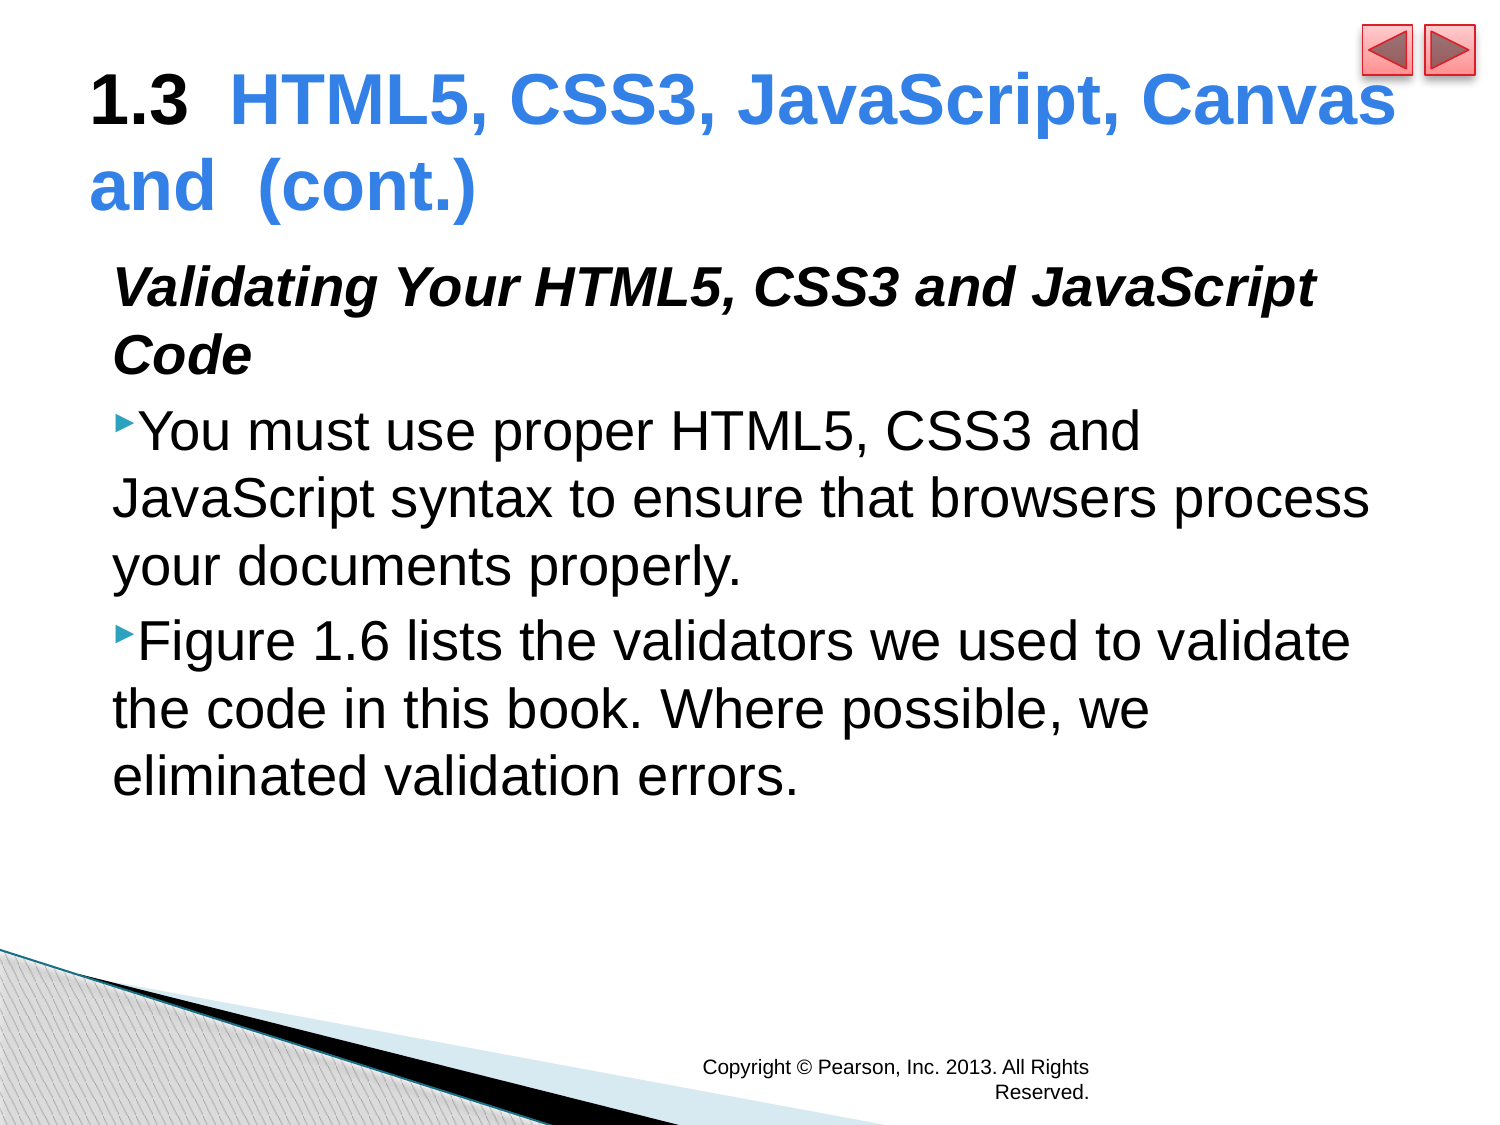

# 1.3  HTML5, CSS3, JavaScript, Canvas and  (cont.)
Validating Your HTML5, CSS3 and JavaScript Code
You must use proper HTML5, CSS3 and JavaScript syntax to ensure that browsers process your documents properly.
Figure 1.6 lists the validators we used to validate the code in this book. Where possible, we eliminated validation errors.

Copyright © Pearson, Inc. 2013. All Rights Reserved.